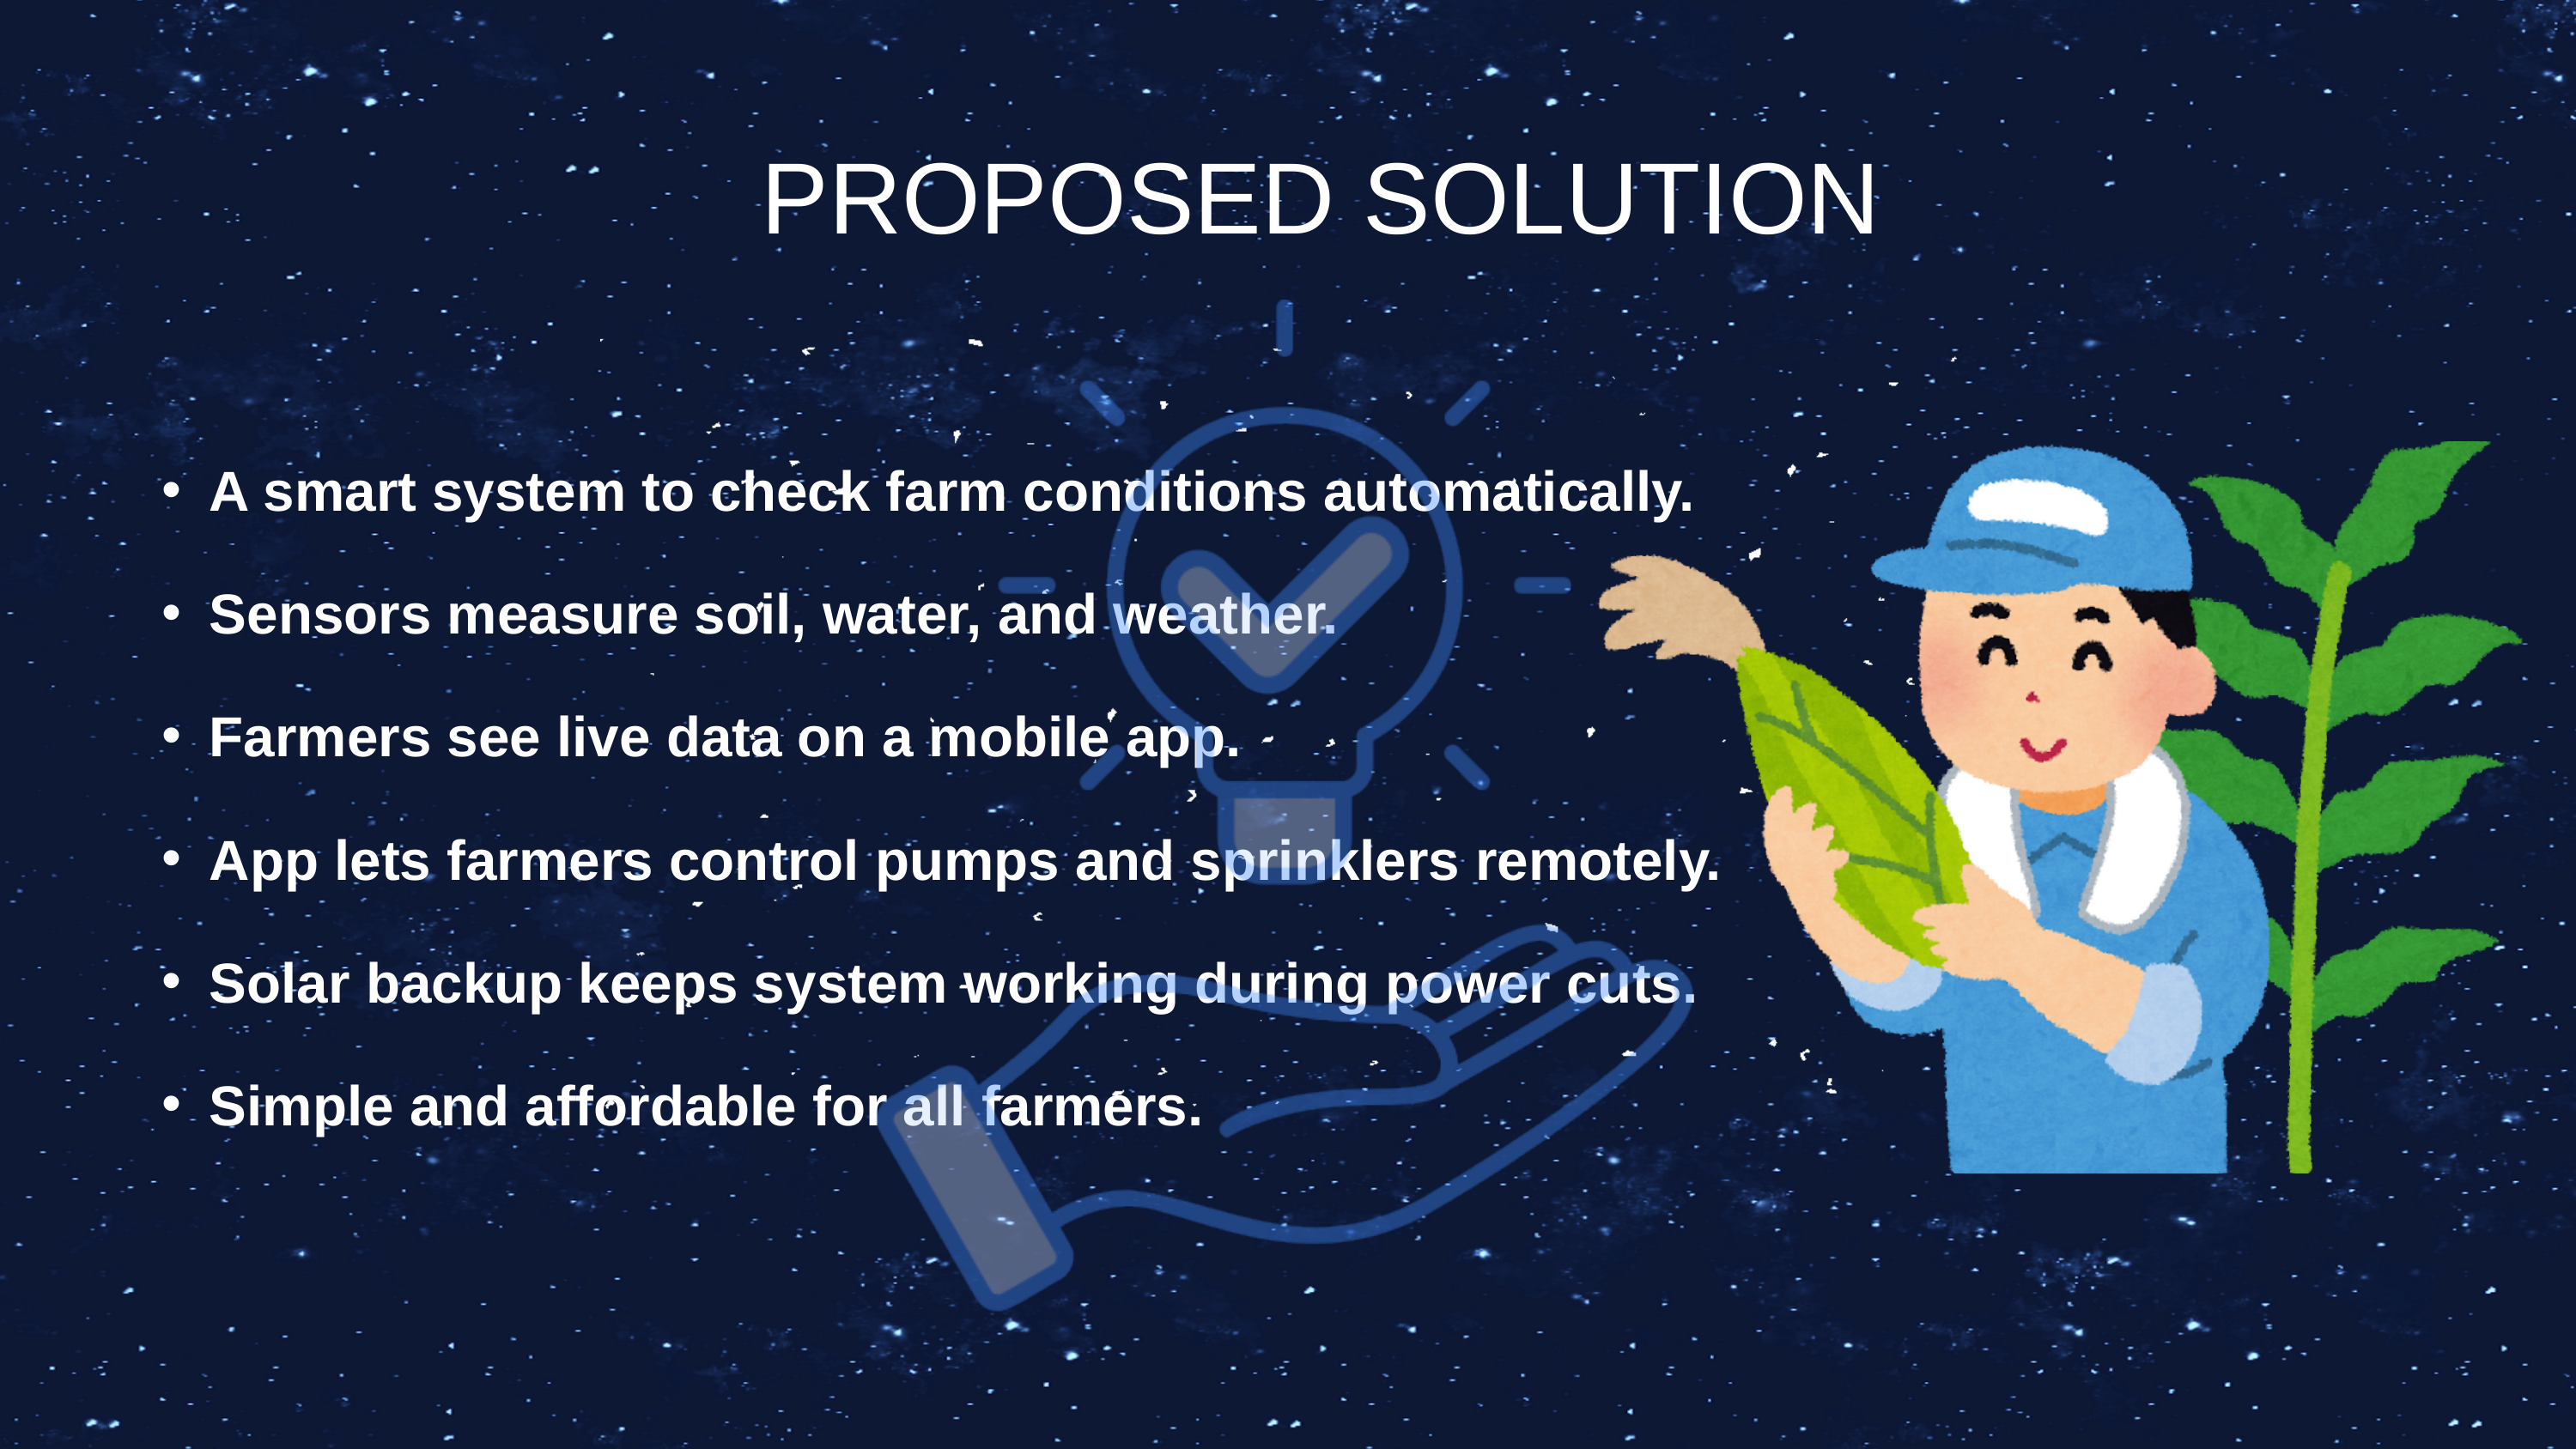

PROPOSED SOLUTION

A smart system to check farm conditions automatically.
Sensors measure soil, water, and weather.
Farmers see live data on a mobile app.
App lets farmers control pumps and sprinklers remotely.
Solar backup keeps system working during power cuts.
Simple and affordable for all farmers.